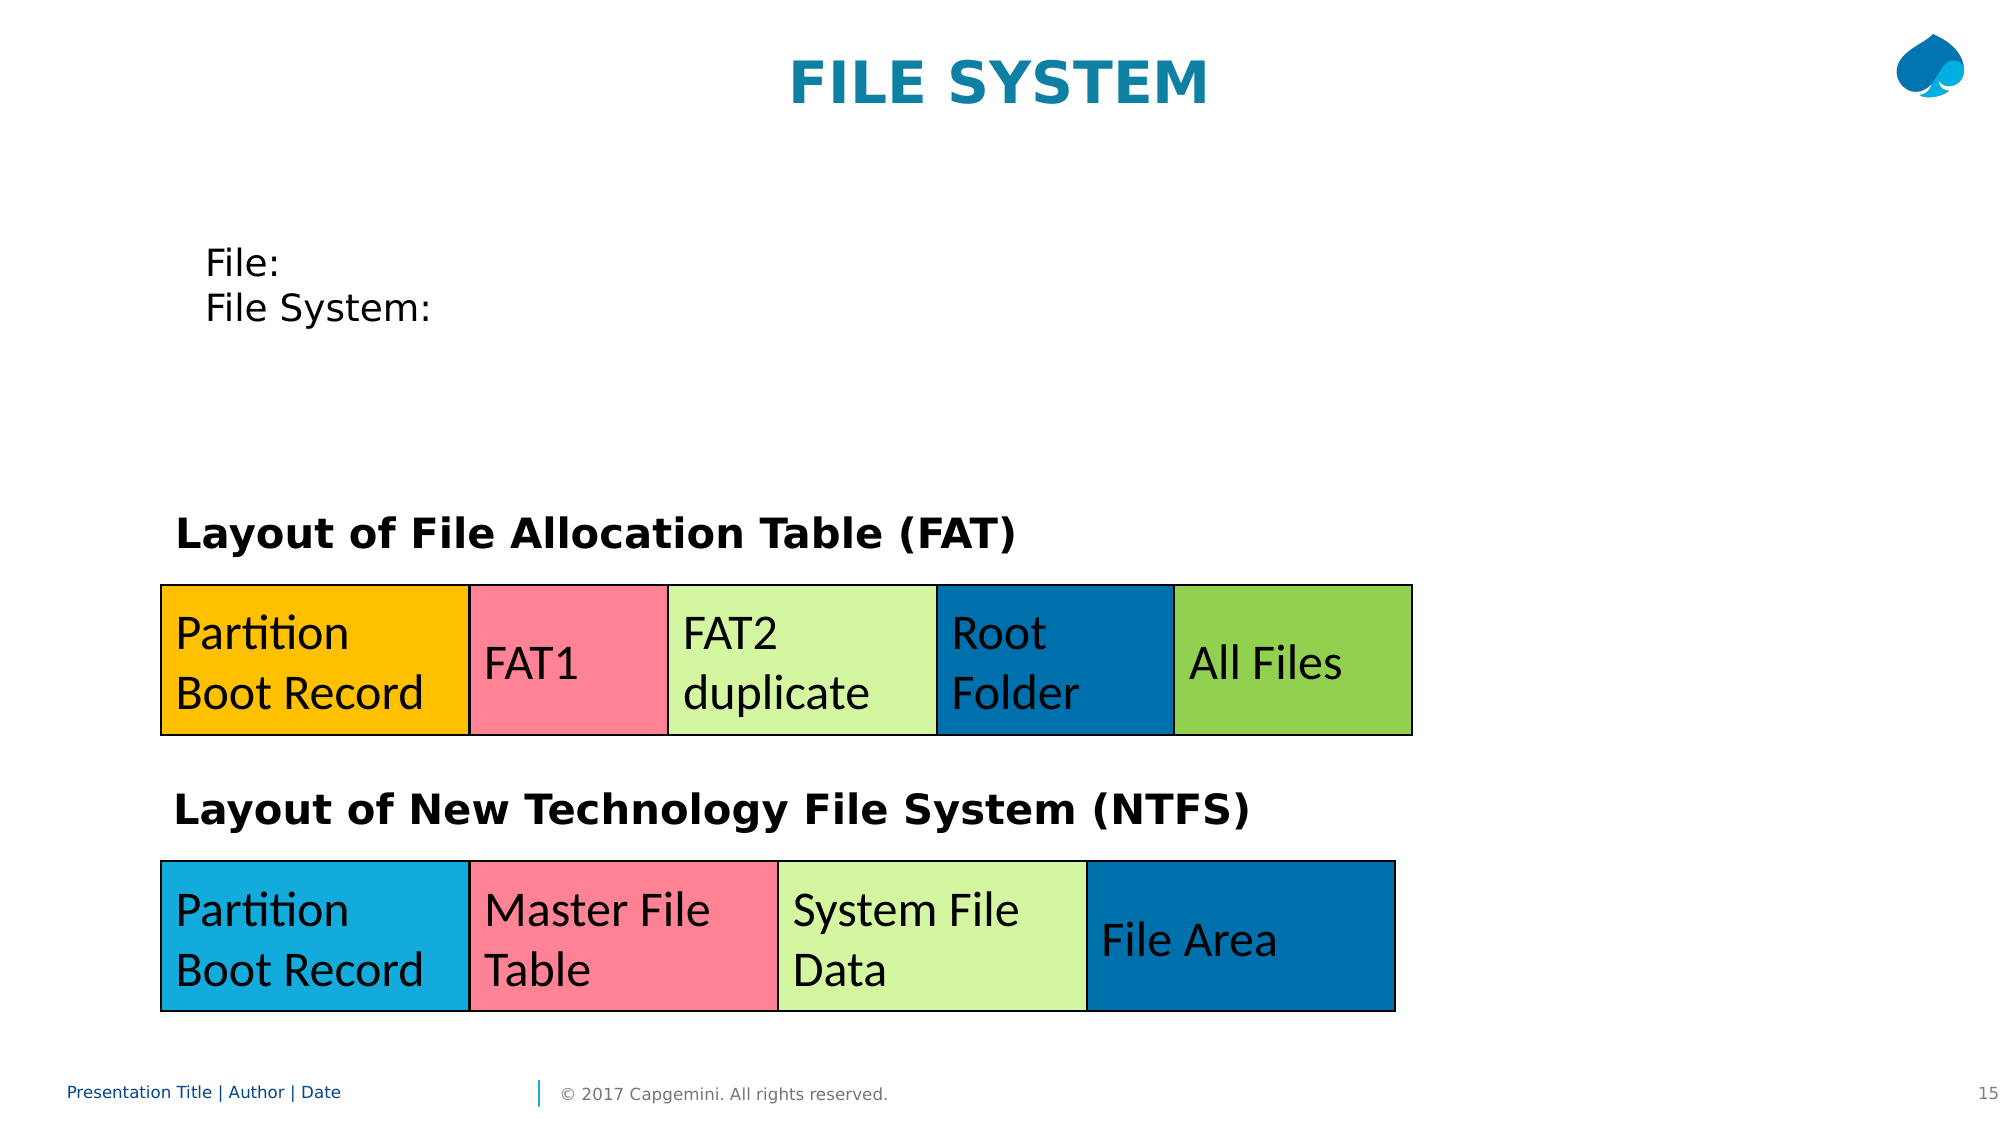

FILE SYSTEM
File:
File System:
Layout of File Allocation Table (FAT)
Partition Boot Record
FAT1
FAT2 duplicate
Root Folder
All Files
Layout of New Technology File System (NTFS)
Partition Boot Record
Master File Table
System File Data
File Area